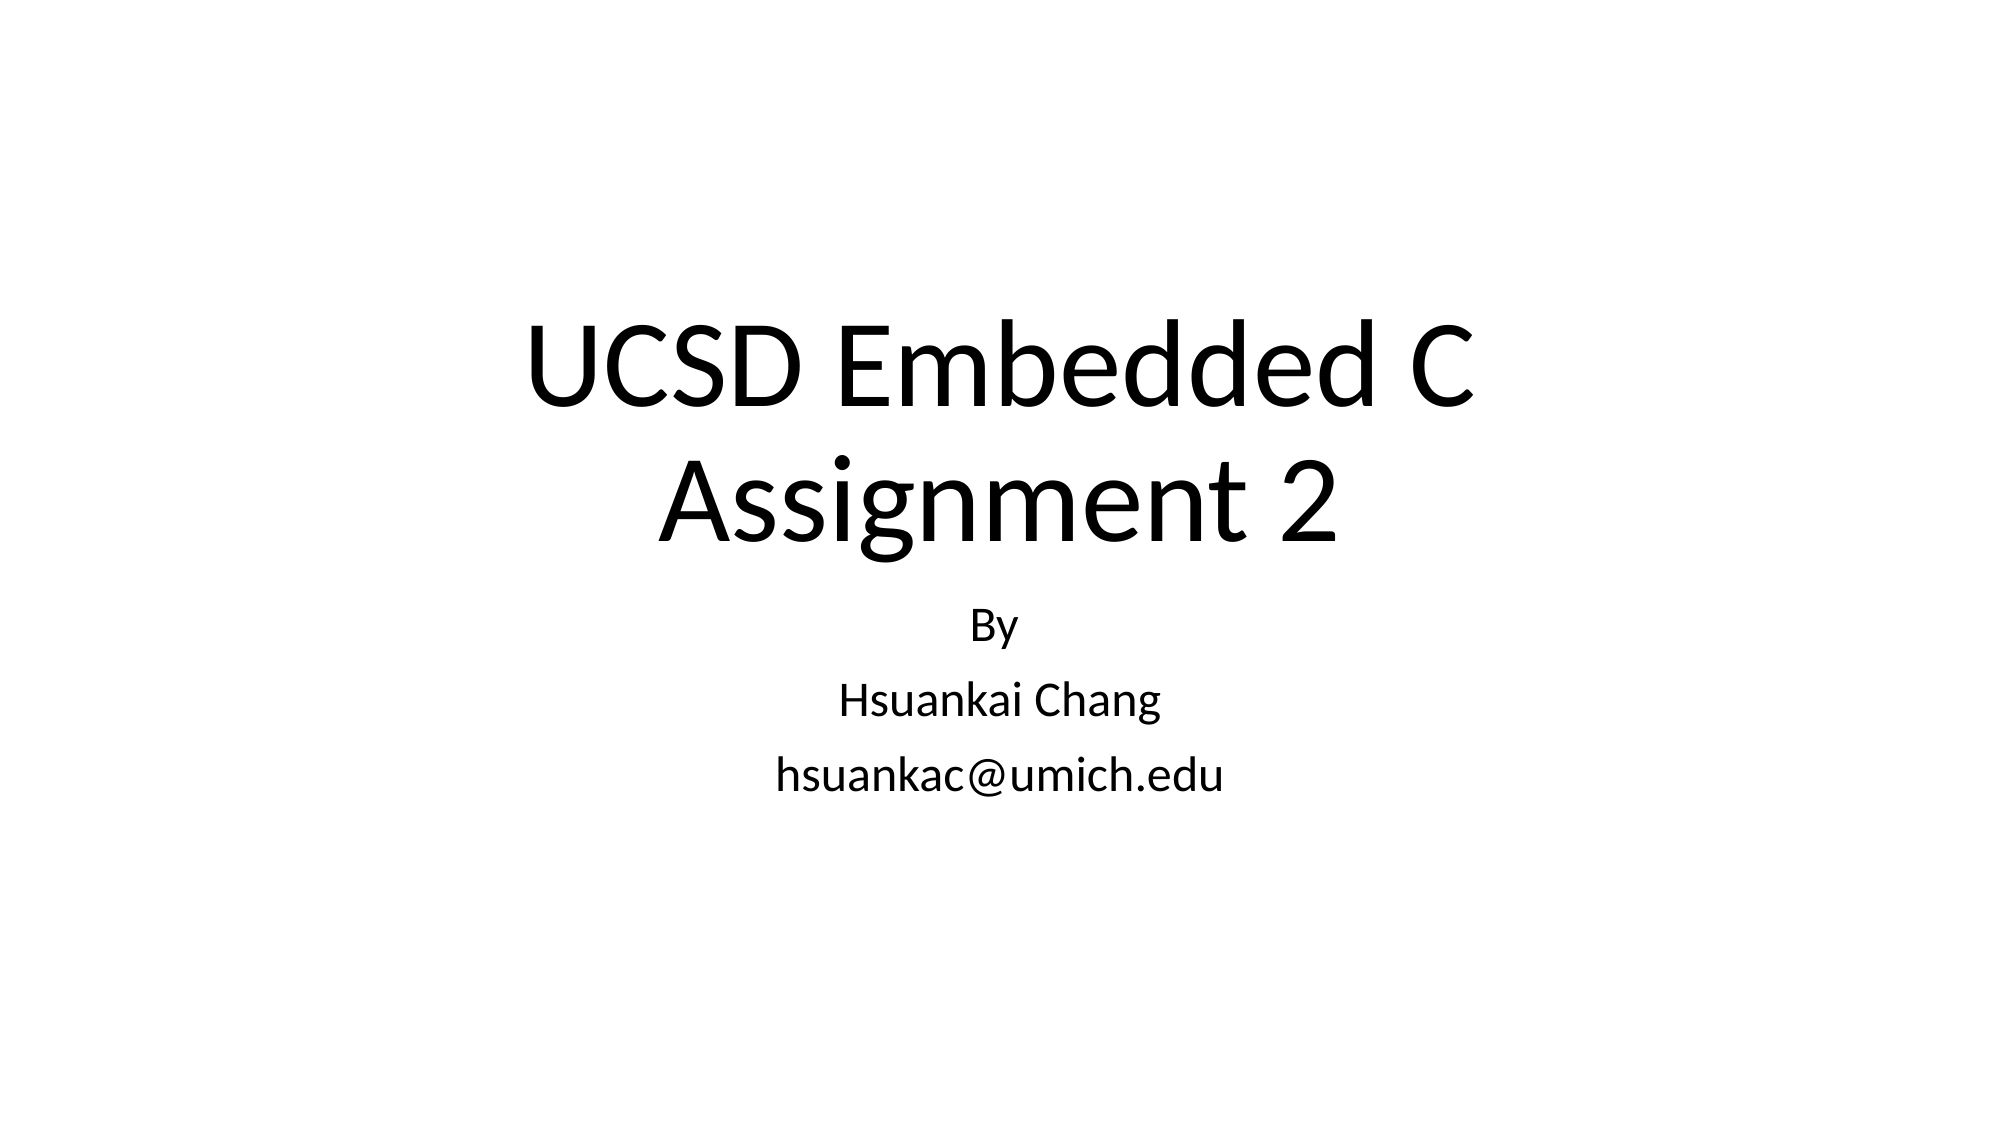

# UCSD Embedded C Assignment 2
By
Hsuankai Chang
hsuankac@umich.edu